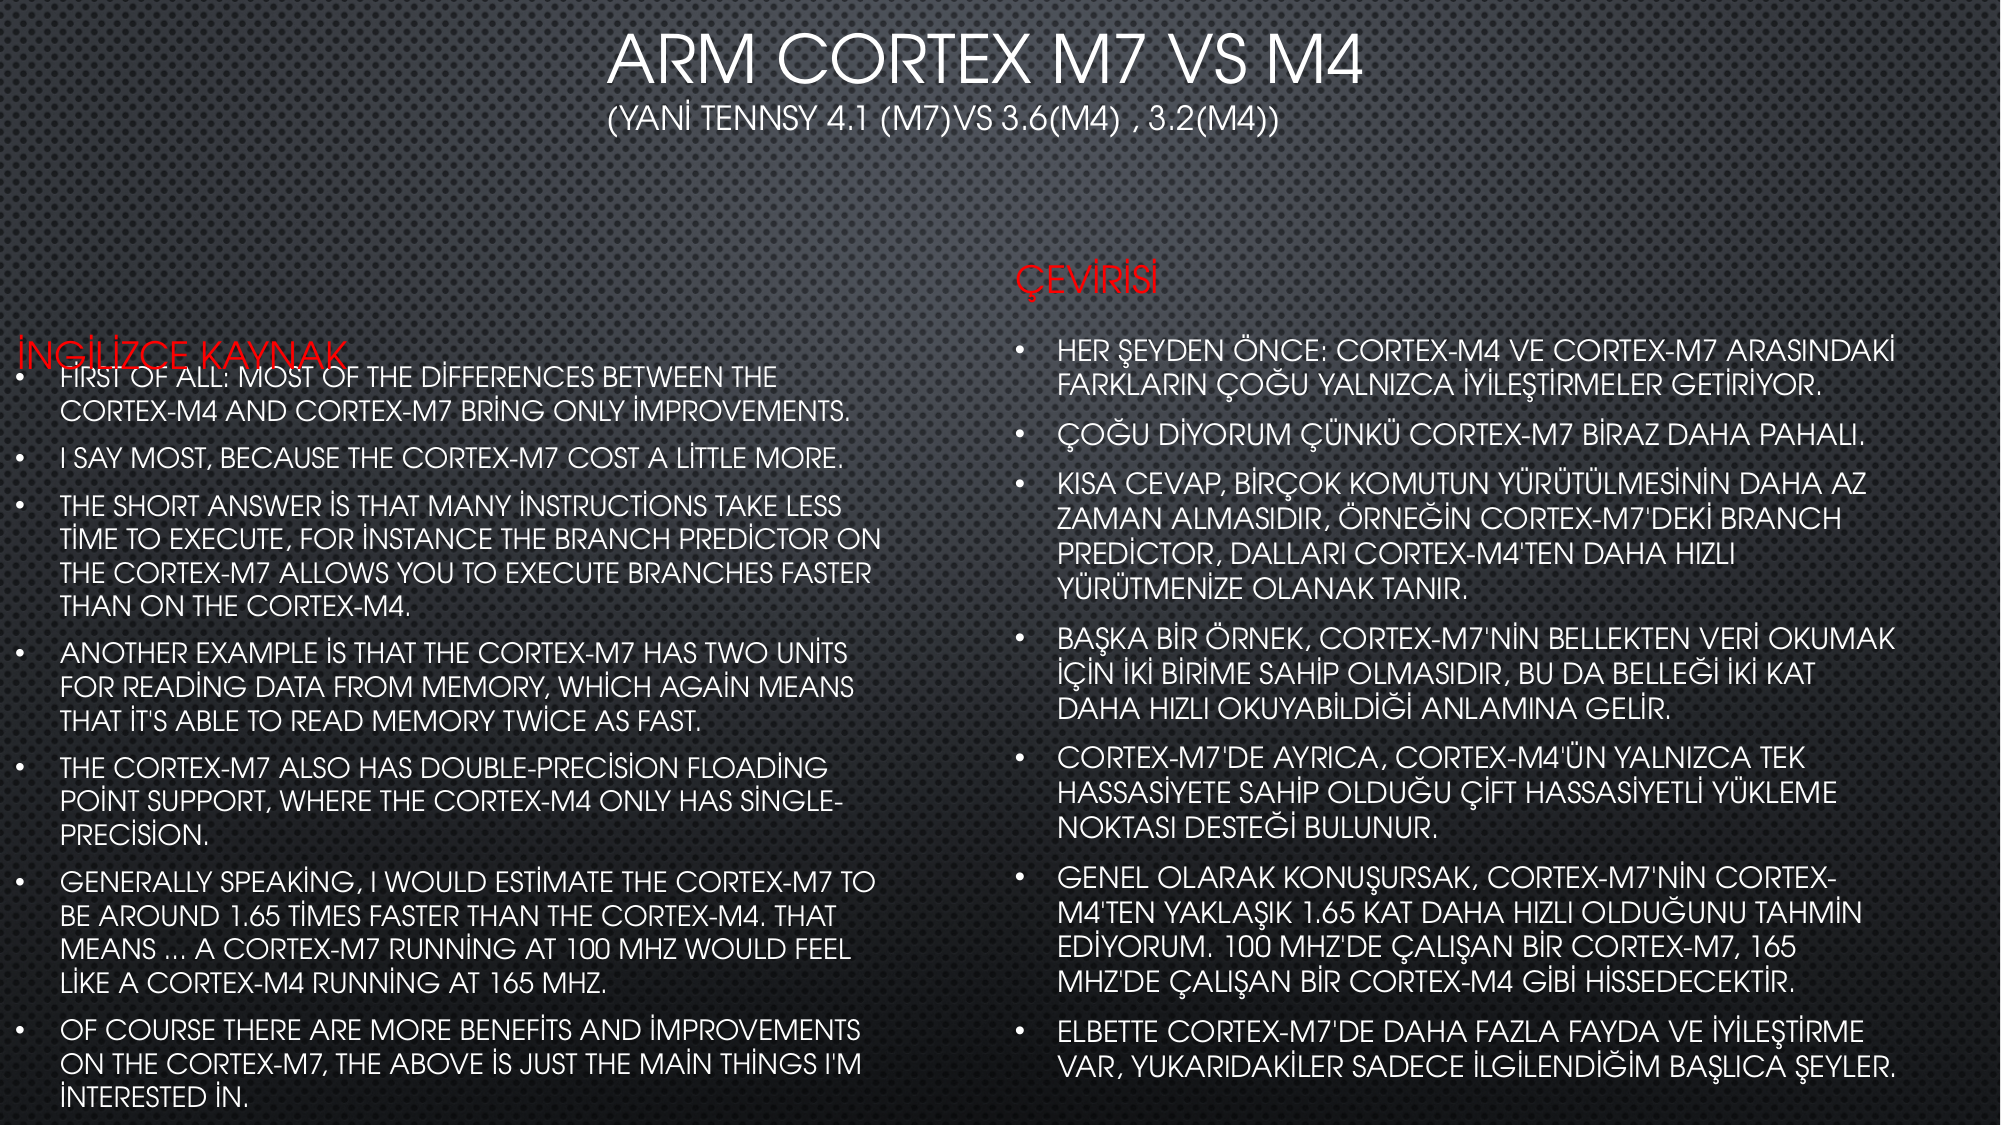

# Arm cortex m7 VS M4 (YANİ TENNSY 4.1 (M7)VS 3.6(M4) , 3.2(M4))
ÇEVİRİSİ
İNGİLİZCE KAYNAK
Her şeyden önce: Cortex-M4 ve Cortex-M7 arasındaki farkların çoğu yalnızca iyileştirmeler getiriyor.
Çoğu diyorum çünkü Cortex-M7 biraz daha pahalı.
Kısa cevap, birçok komutun yürütülmesinin daha az zaman almasıdır, örneğin Cortex-M7'deki Branch Predictor, dalları Cortex-M4'ten daha hızlı yürütmenize olanak tanır.
Başka bir örnek, Cortex-M7'nin bellekten veri okumak için iki birime sahip olmasıdır, bu da belleği iki kat daha hızlı okuyabildiği anlamına gelir.
Cortex-M7'de ayrıca, Cortex-M4'ün yalnızca tek hassasiyete sahip olduğu çift hassasiyetli yükleme noktası desteği bulunur.
Genel olarak konuşursak, Cortex-M7'nin Cortex-M4'ten yaklaşık 1.65 kat daha hızlı olduğunu tahmin ediyorum. 100 MHz'de çalışan bir Cortex-M7, 165 MHz'de çalışan bir Cortex-M4 gibi hissedecektir.
Elbette Cortex-M7'de daha fazla fayda ve iyileştirme var, yukarıdakiler sadece ilgilendiğim başlıca şeyler.

First of all: Most of the differences between the Cortex-M4 and Cortex-M7 bring only improvements.
I say most, because the Cortex-M7 cost a little more.
The short answer is that many instructions take less time to execute, for instance the Branch Predictor on the Cortex-M7 allows you to execute branches faster than on the Cortex-M4.
Another example is that the Cortex-M7 has two units for reading data from memory, which again means that it's able to read memory twice as fast.
The Cortex-M7 also has double-precision floading point support, where the Cortex-M4 only has single-precision.
Generally speaking, I would estimate the Cortex-M7 to be around 1.65 times faster than the Cortex-M4. That means ... a Cortex-M7 running at 100 MHz would feel like a Cortex-M4 running at 165 MHz.
Of course there are more benefits and improvements on the Cortex-M7, the above is just the main things I'm interested in.